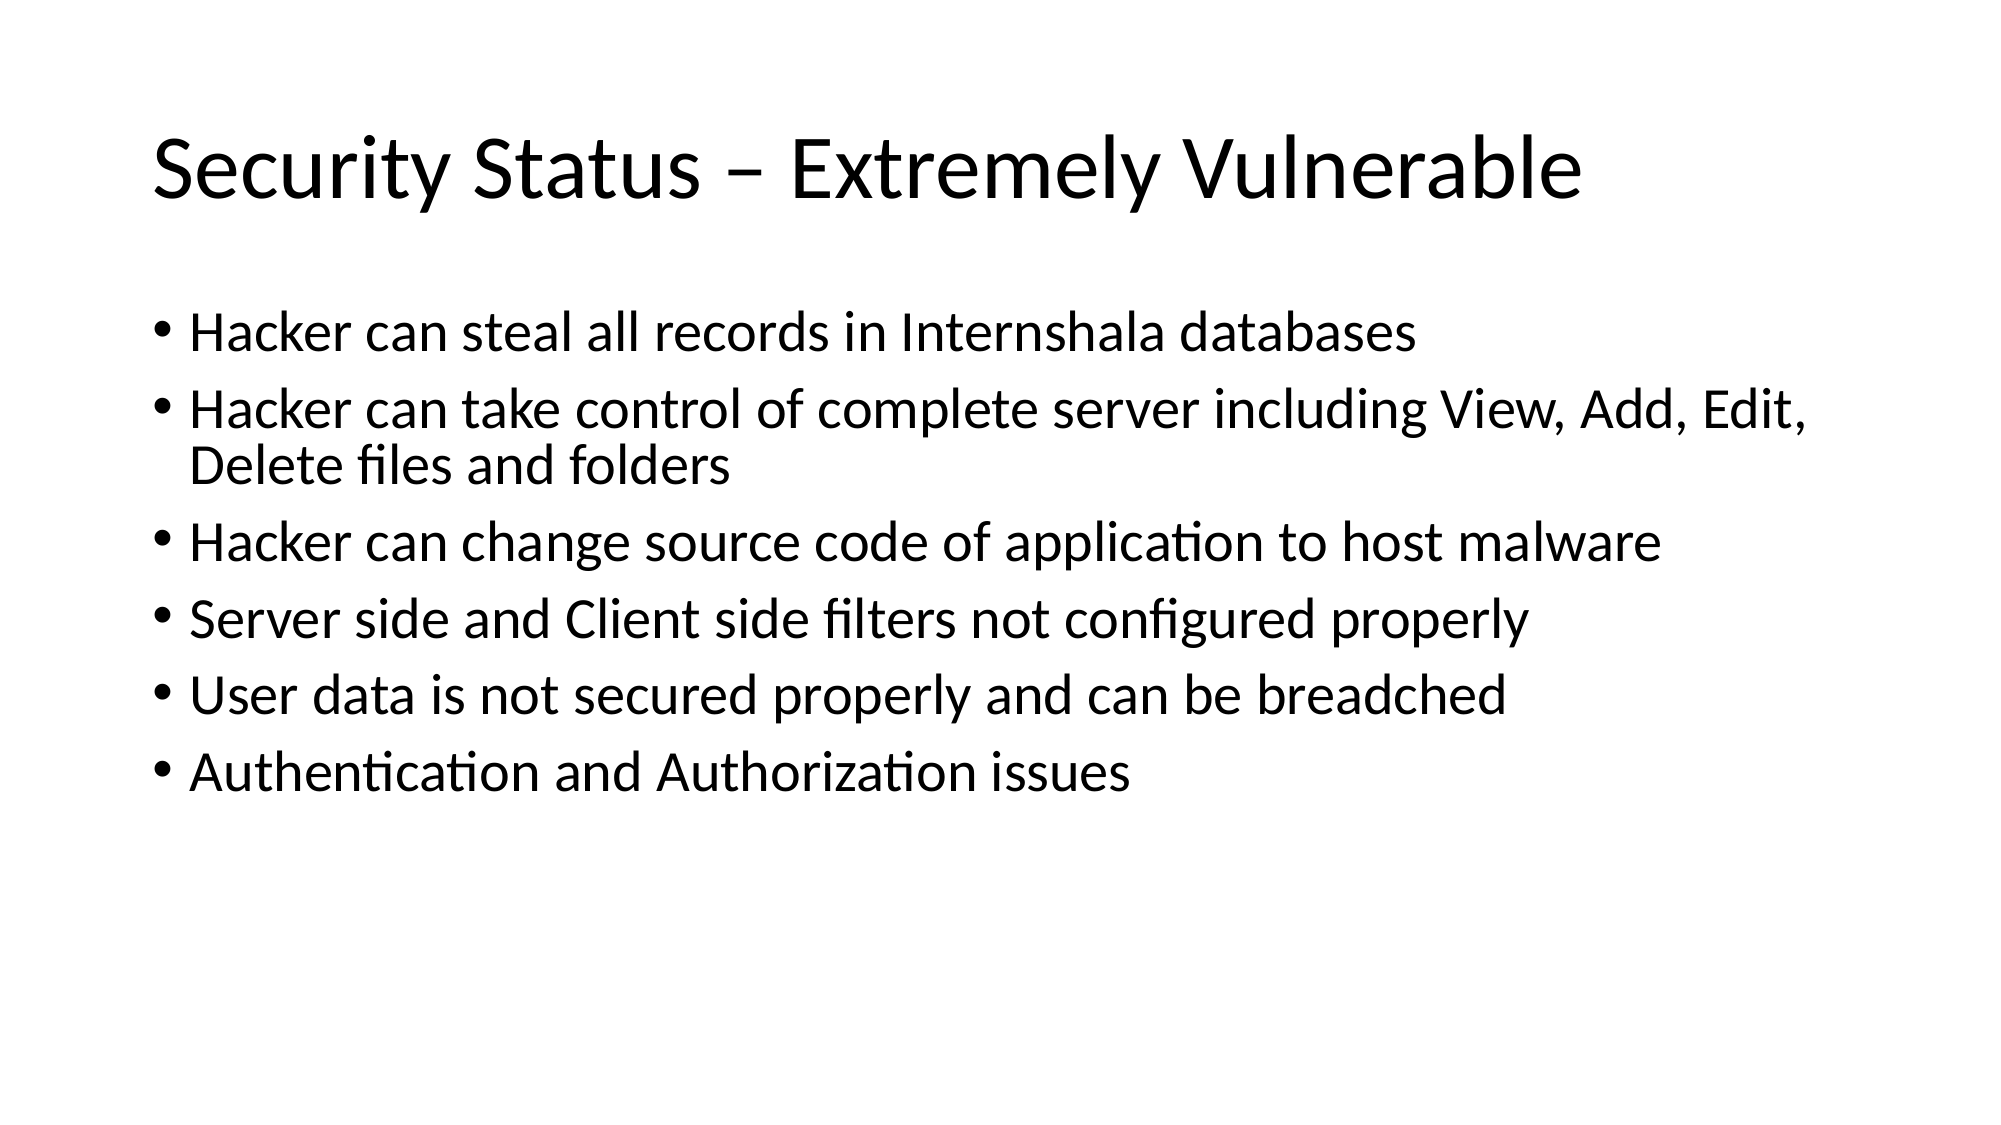

# Security Status – Extremely Vulnerable
Hacker can steal all records in Internshala databases
Hacker can take control of complete server including View, Add, Edit, Delete files and folders
Hacker can change source code of application to host malware
Server side and Client side filters not configured properly
User data is not secured properly and can be breadched
Authentication and Authorization issues